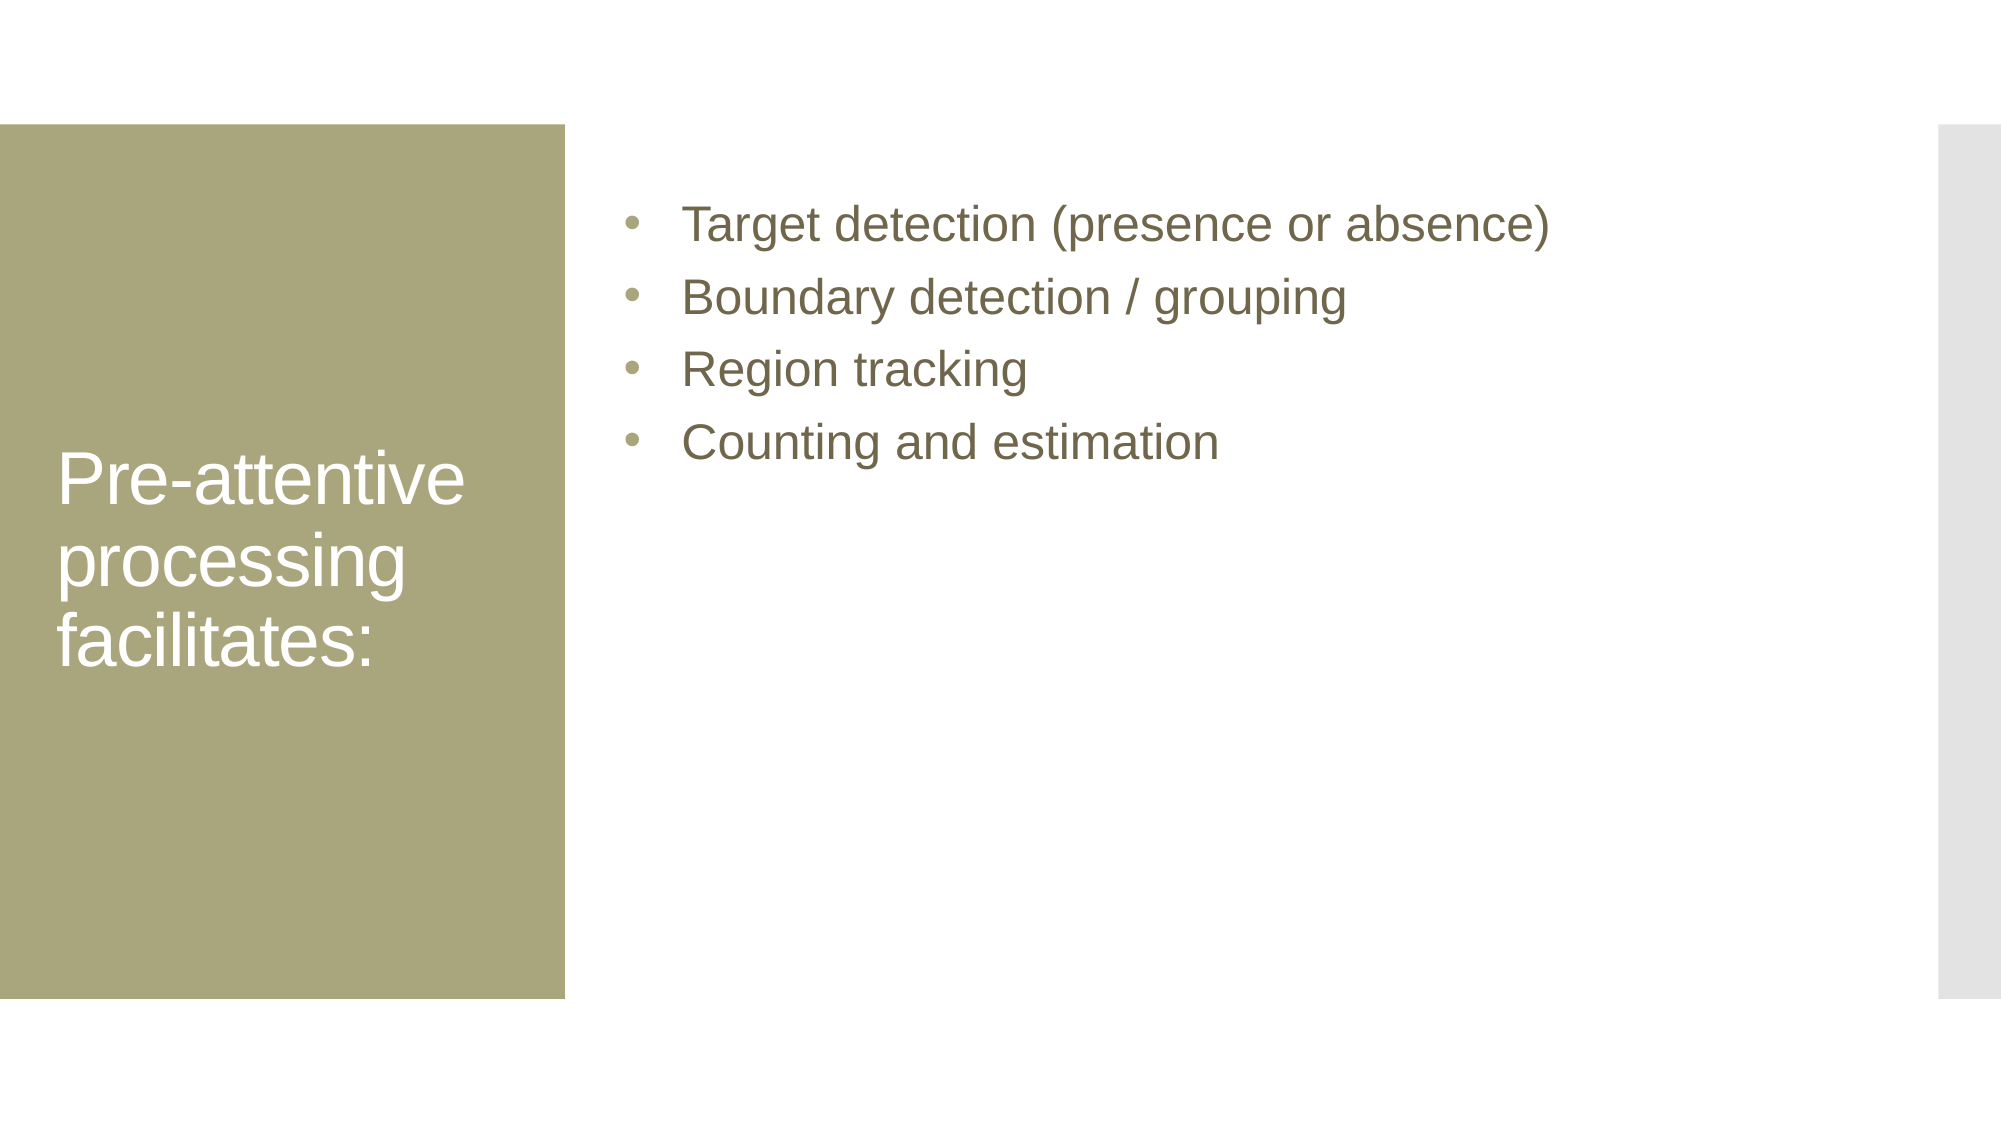

Pre-attentive processing facilitates:
Target detection (presence or absence)
Boundary detection / grouping
Region tracking
Counting and estimation